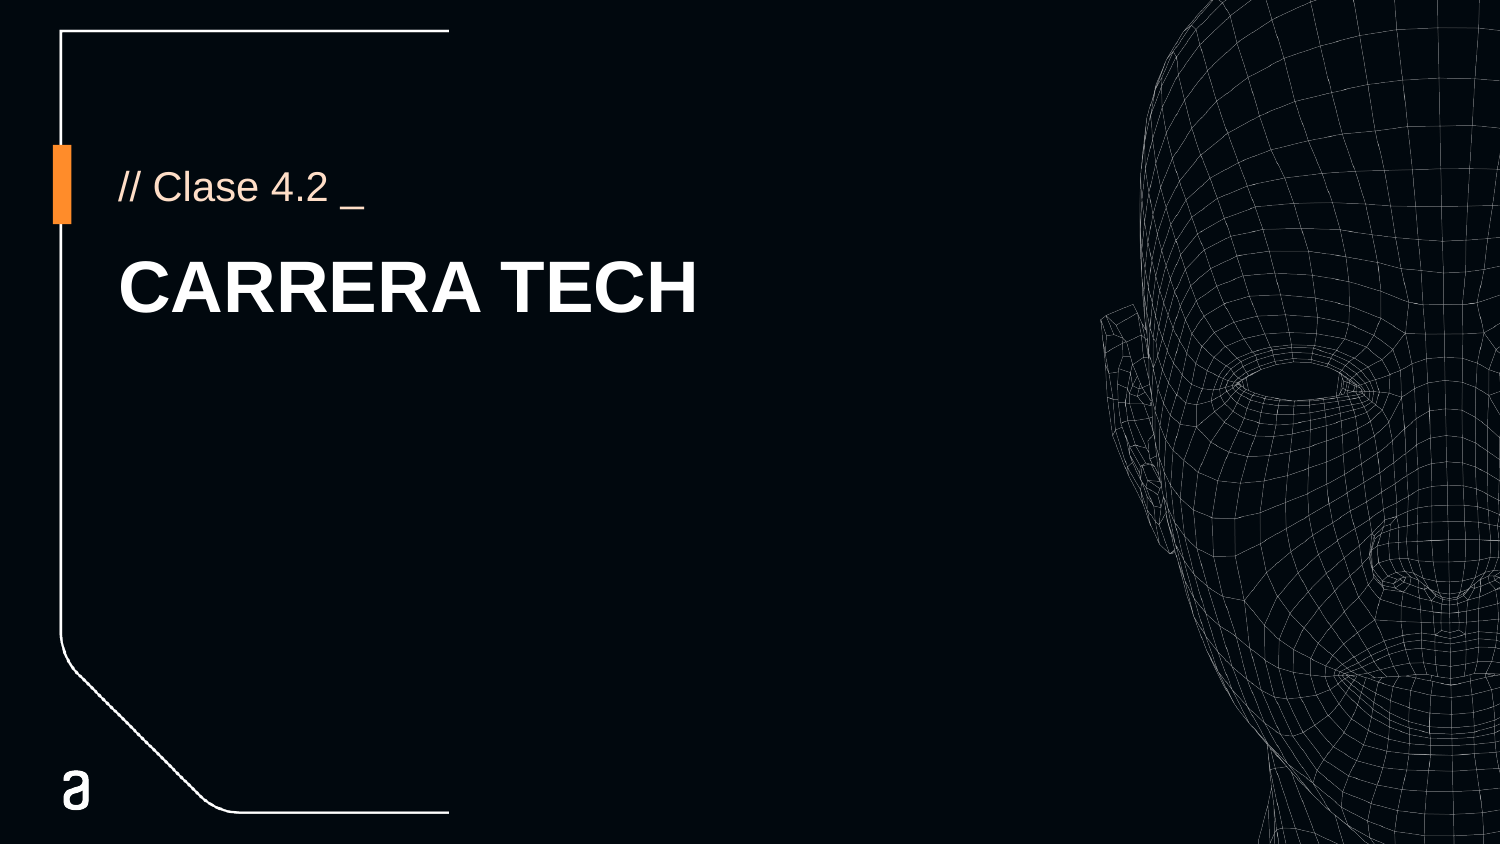

// Clase 4.2 _
# CARRERA TECH